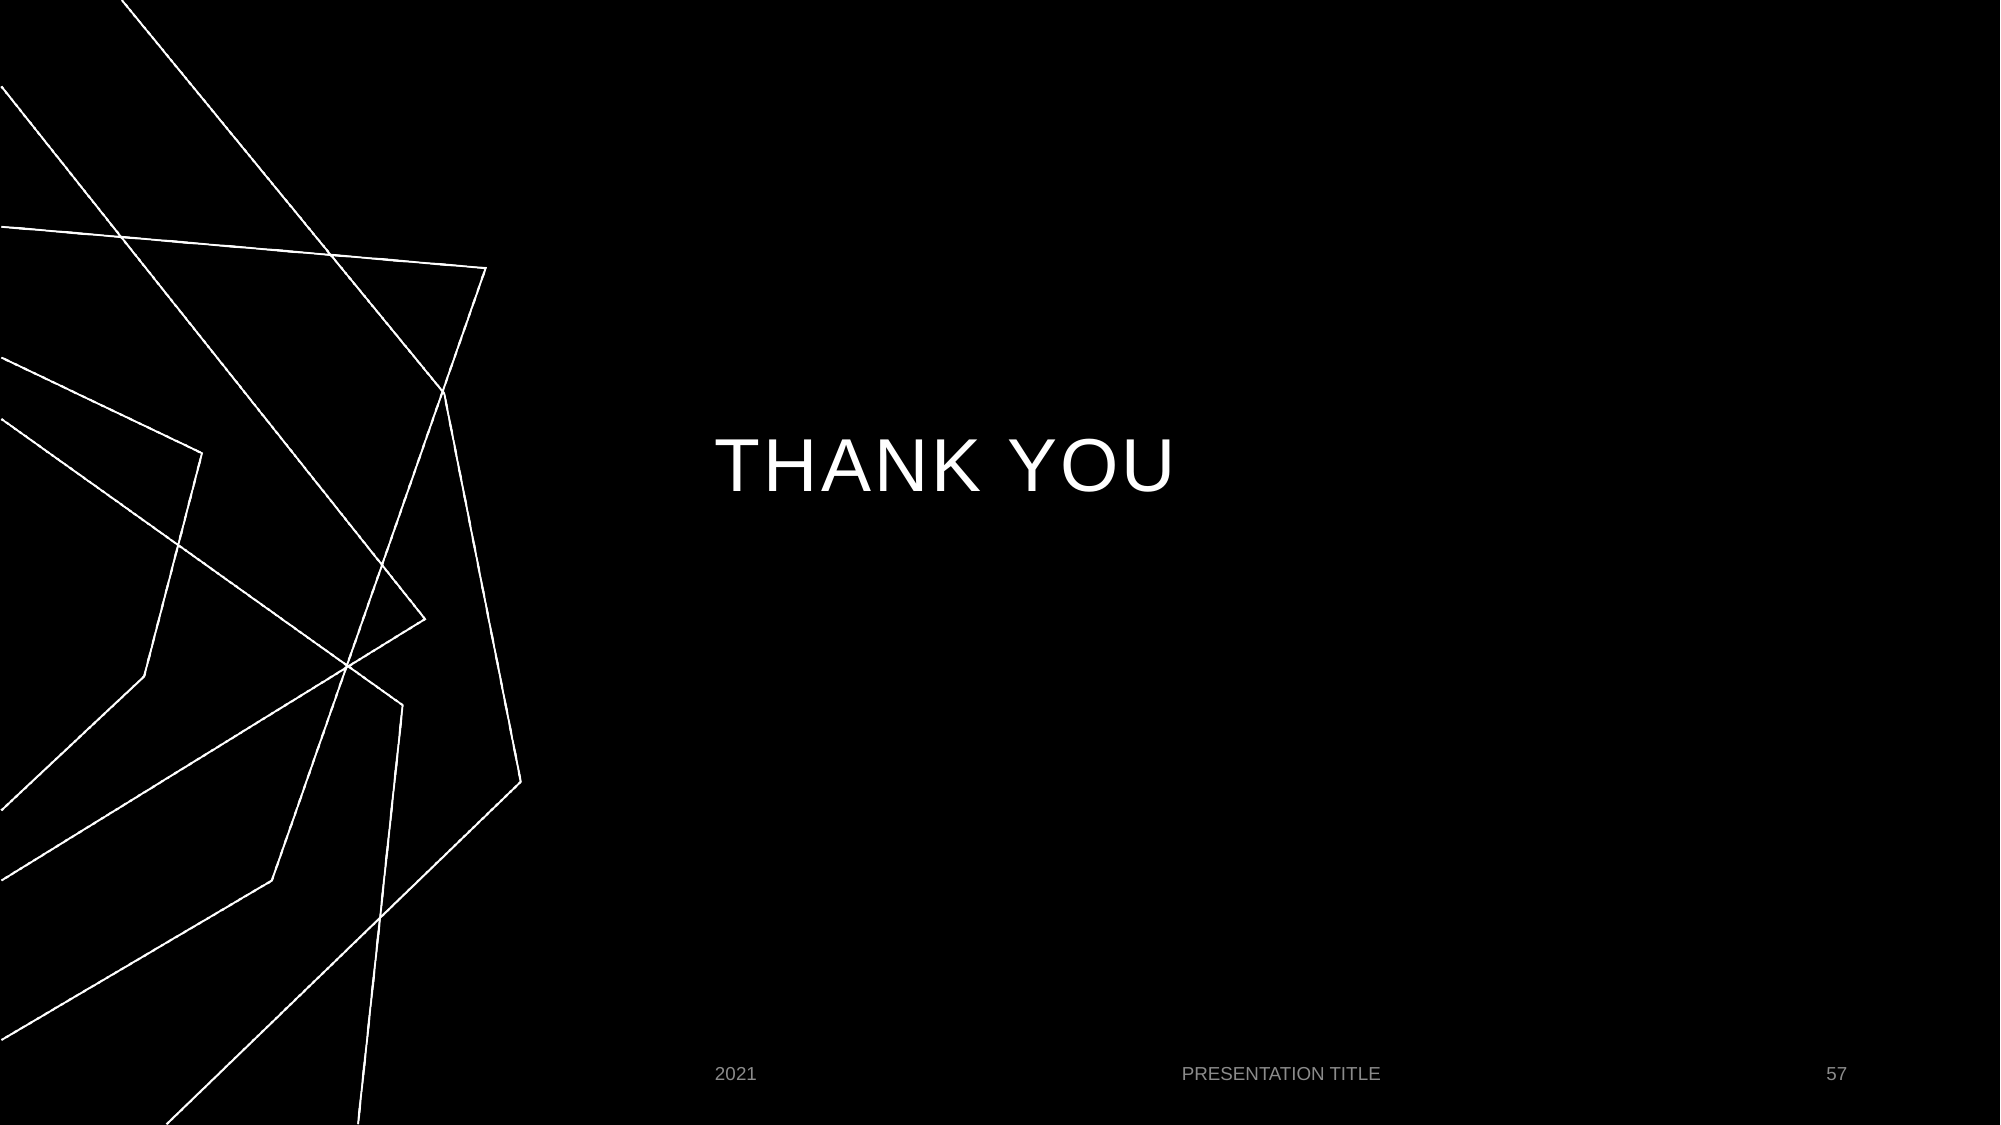

# THANK YOU
2021
PRESENTATION TITLE
57